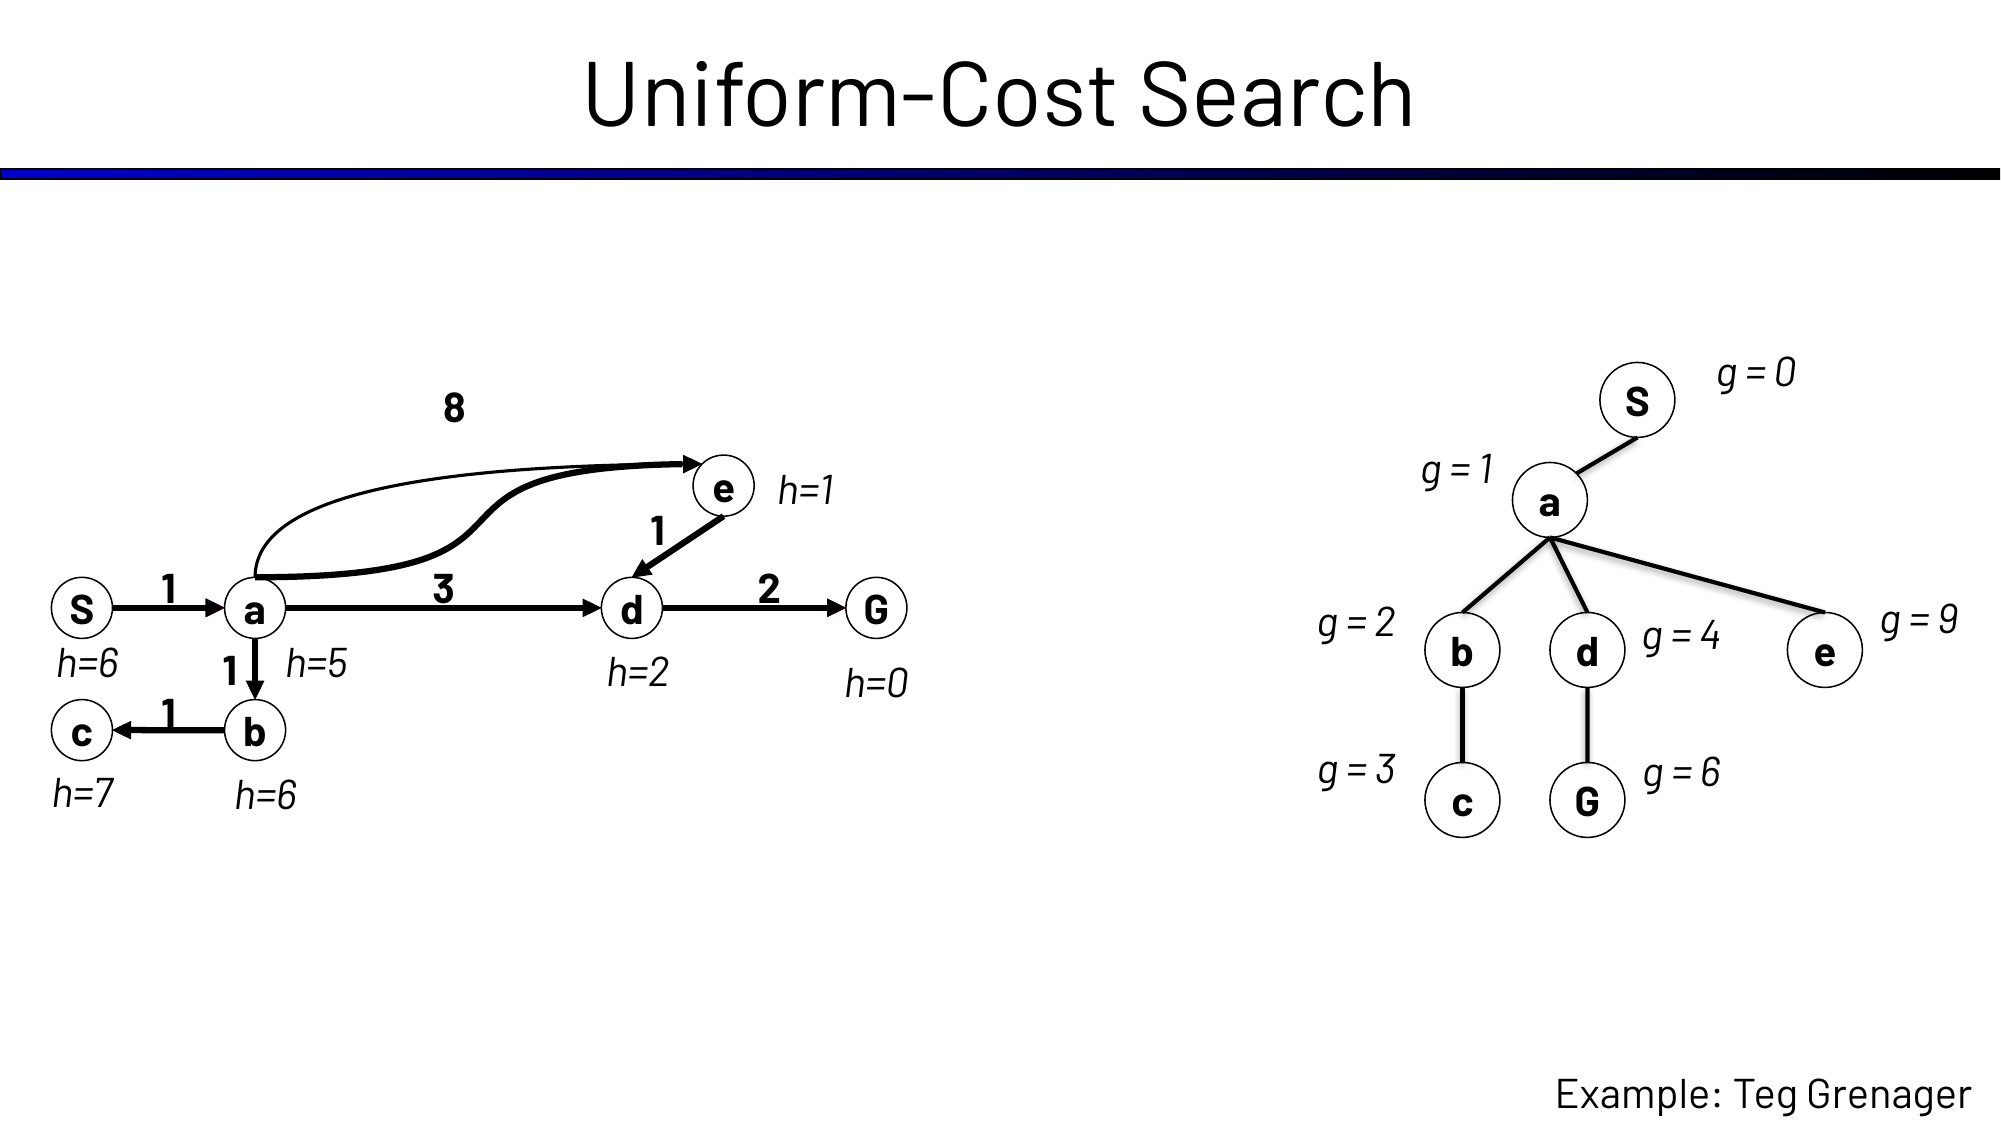

# Uniform-Cost Search
g = 0
S
8
g = 1
e
h=1
a
1
1
3
2
S
a
d
G
g = 9
g = 2
g = 4
b
d
e
h=6
h=5
1
h=2
h=0
1
c
b
g = 3
g = 6
h=7
h=6
c
G
Example: Teg Grenager